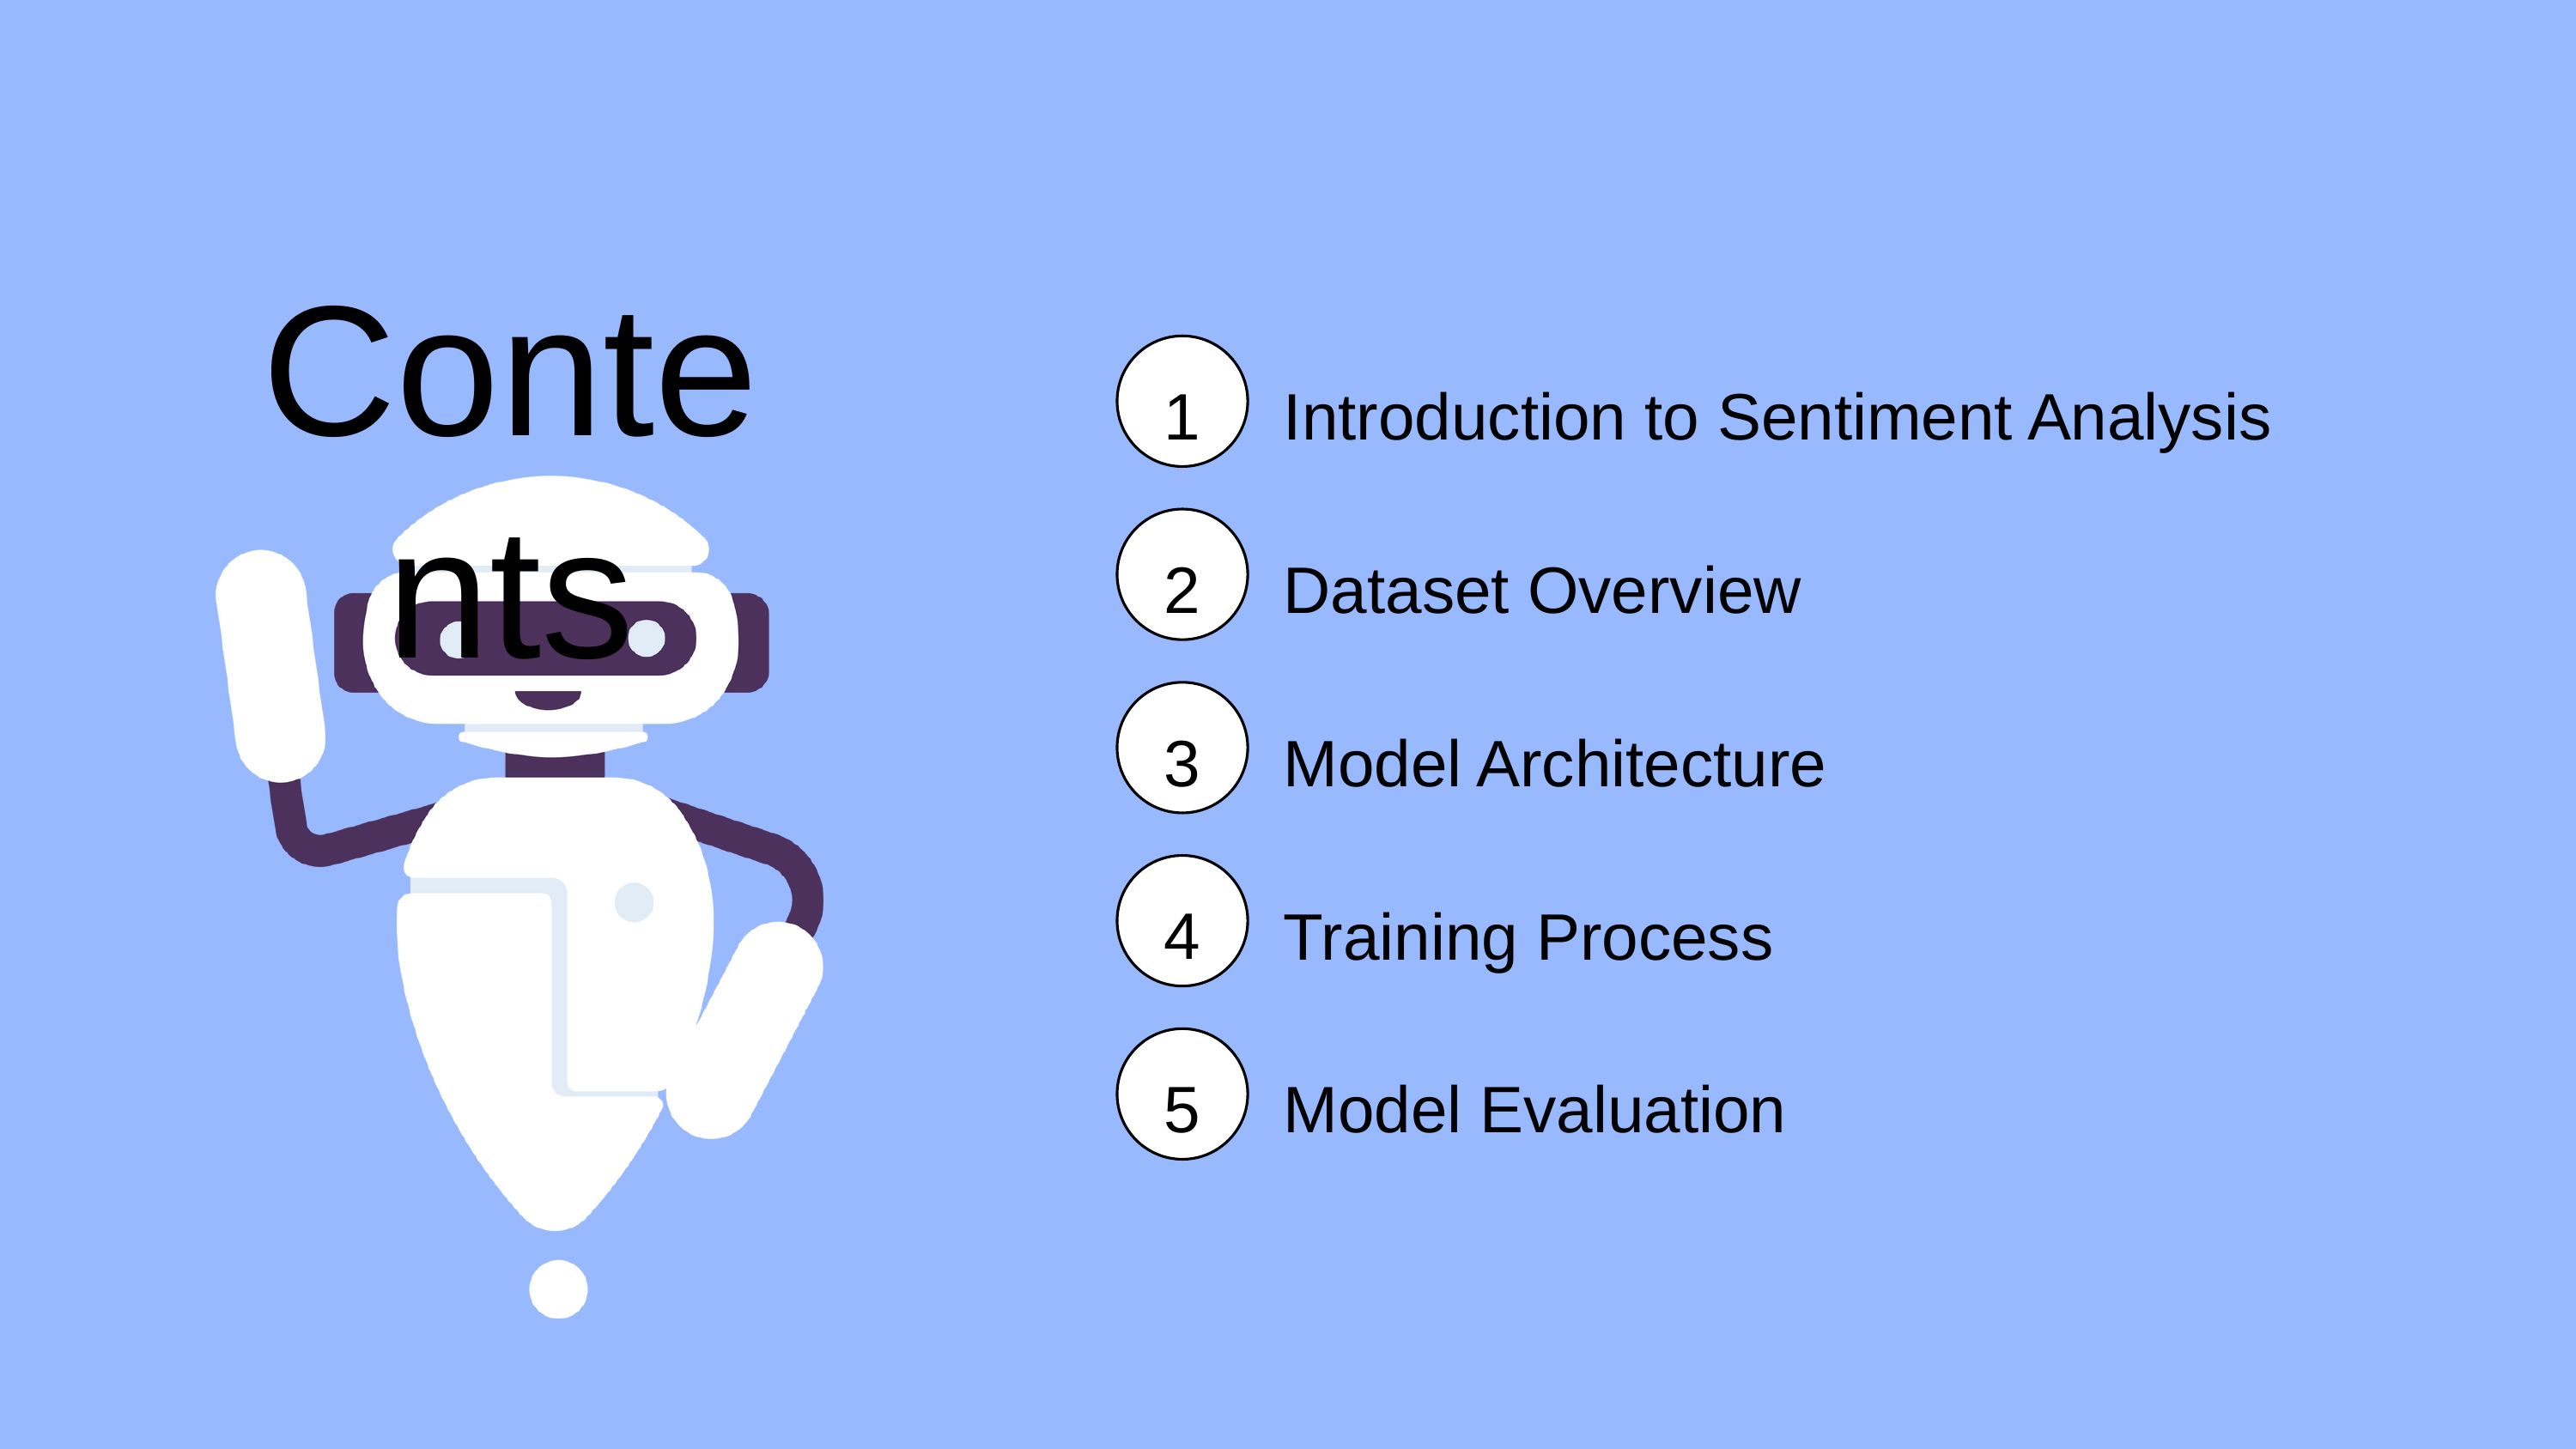

Contents
1
Introduction to Sentiment Analysis

2
Dataset Overview

3
Model Architecture

4
Training Process

5
Model Evaluation